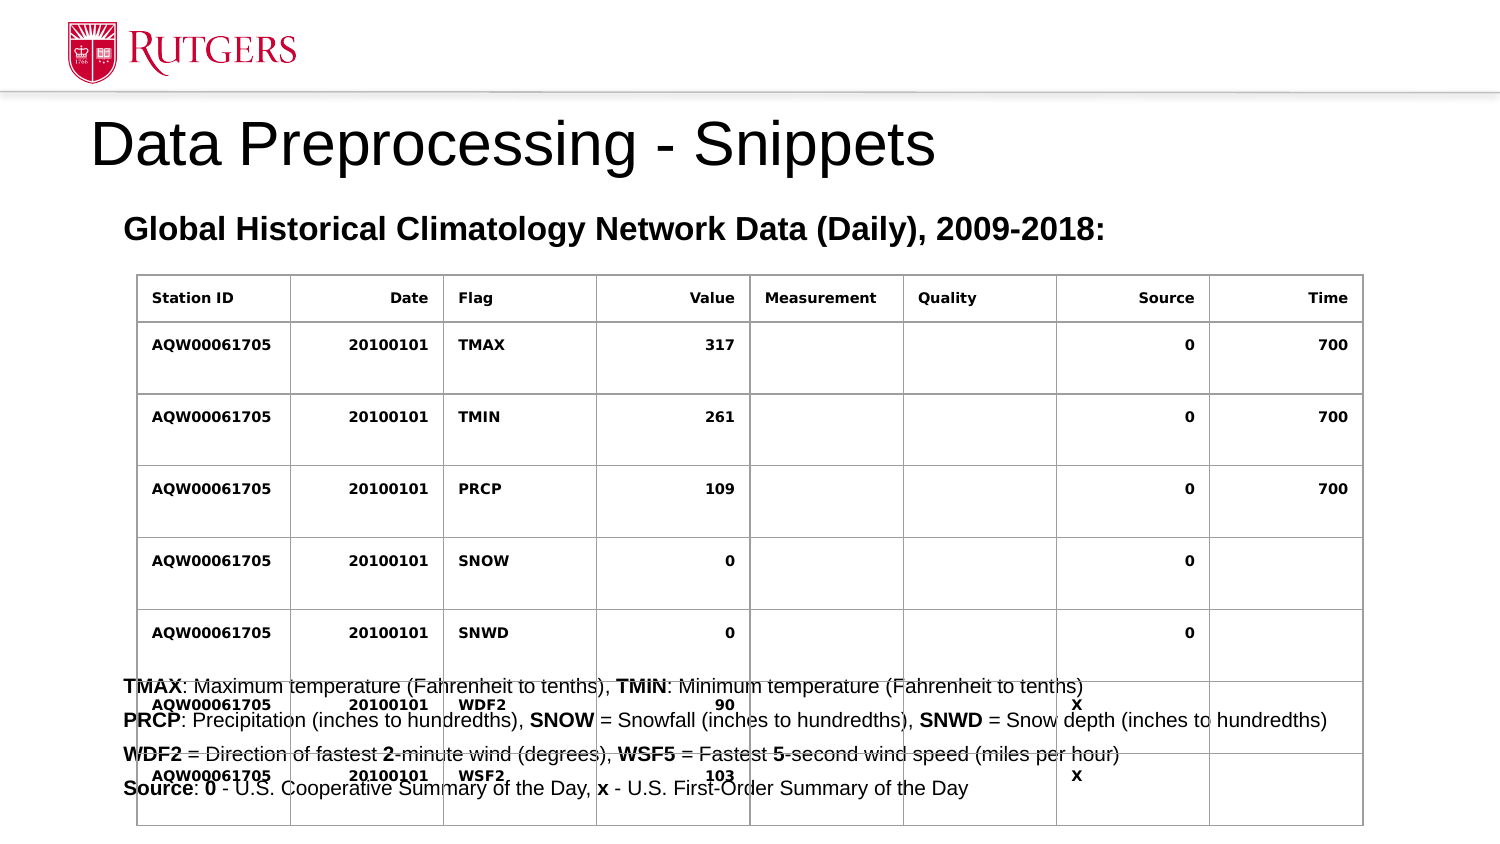

Data Preprocessing - Snippets
Global Historical Climatology Network Data (Daily), 2009-2018:

TMAX: Maximum temperature (Fahrenheit to tenths), TMIN: Minimum temperature (Fahrenheit to tenths)
PRCP: Precipitation (inches to hundredths), SNOW = Snowfall (inches to hundredths), SNWD = Snow depth (inches to hundredths)
WDF2 = Direction of fastest 2-minute wind (degrees), WSF5 = Fastest 5-second wind speed (miles per hour)
Source: 0 - U.S. Cooperative Summary of the Day, x - U.S. First-Order Summary of the Day
| Station ID | Date | Flag | Value | Measurement | Quality | Source | Time |
| --- | --- | --- | --- | --- | --- | --- | --- |
| AQW00061705 | 20100101 | TMAX | 317 |  |  | 0 | 700 |
| AQW00061705 | 20100101 | TMIN | 261 |  |  | 0 | 700 |
| AQW00061705 | 20100101 | PRCP | 109 |  |  | 0 | 700 |
| AQW00061705 | 20100101 | SNOW | 0 |  |  | 0 |  |
| AQW00061705 | 20100101 | SNWD | 0 |  |  | 0 |  |
| AQW00061705 | 20100101 | WDF2 | 90 |  |  | X |  |
| AQW00061705 | 20100101 | WSF2 | 103 |  |  | X |  |